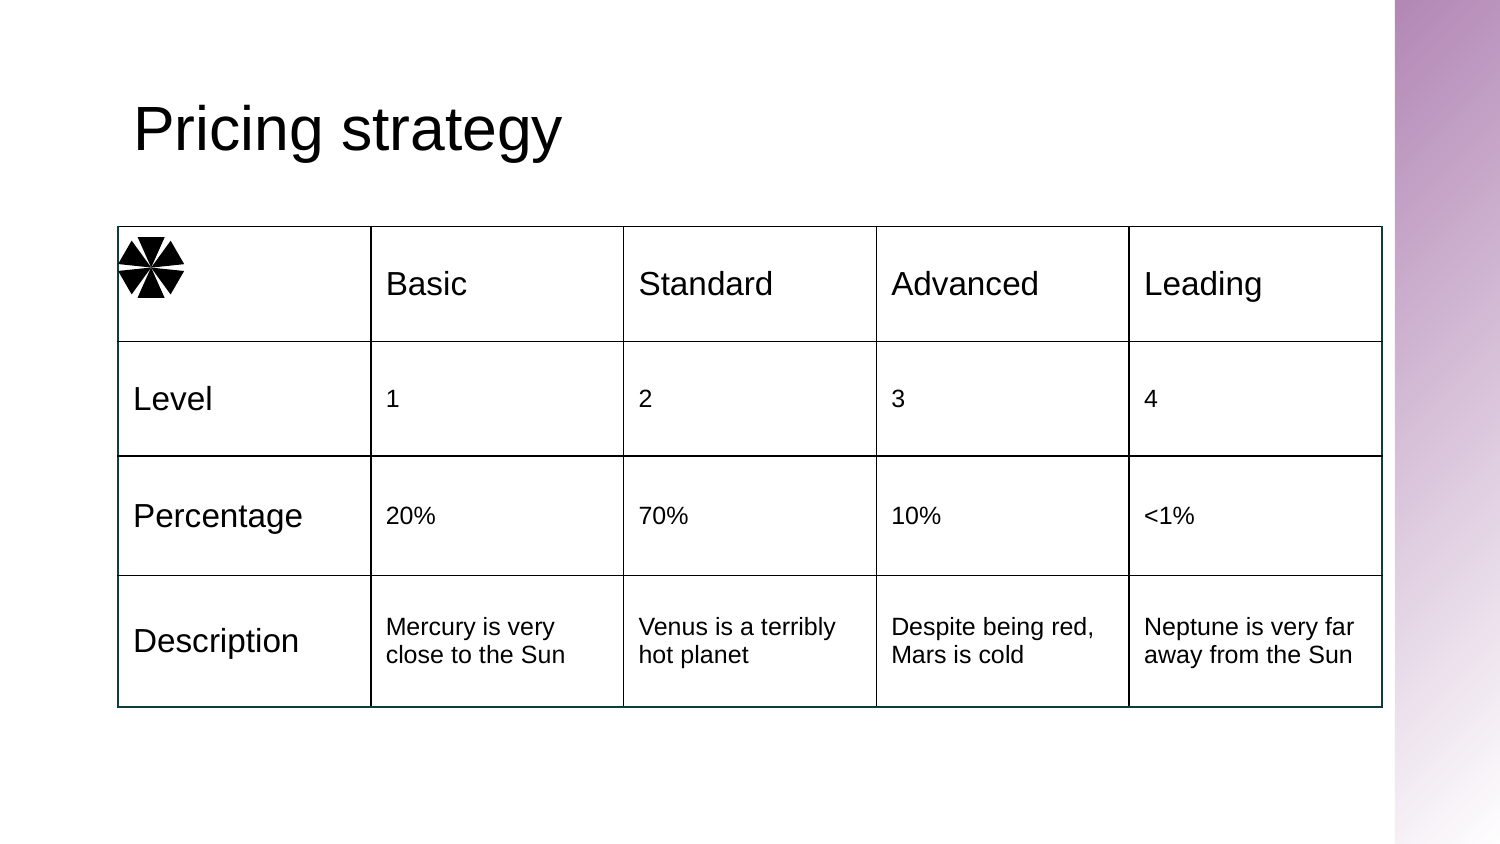

# Pricing strategy
|  | Basic | Standard | Advanced | Leading |
| --- | --- | --- | --- | --- |
| Level | 1 | 2 | 3 | 4 |
| Percentage | 20% | 70% | 10% | <1% |
| Description | Mercury is very close to the Sun | Venus is a terribly hot planet | Despite being red, Mars is cold | Neptune is very far away from the Sun |